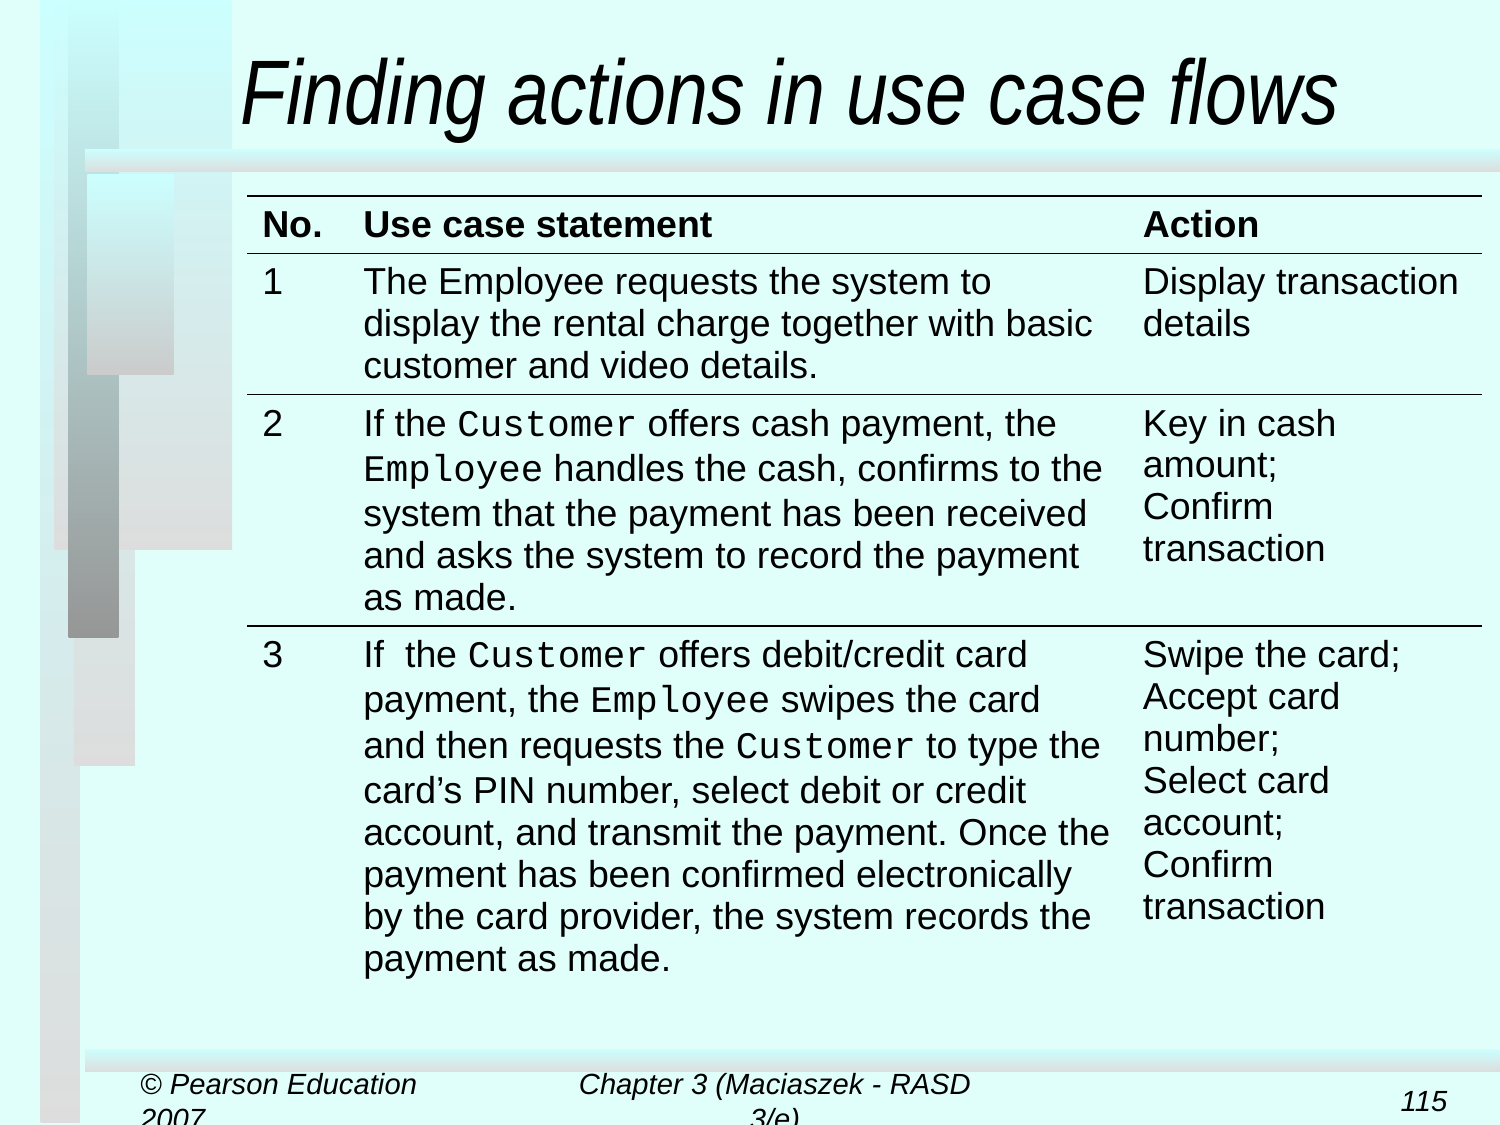

# Finding actions in use case flows
| No. | Use case statement | Action |
| --- | --- | --- |
| 1 | The Employee requests the system to display the rental charge together with basic customer and video details. | Display transaction details |
| 2 | If the Customer offers cash payment, the Employee handles the cash, confirms to the system that the payment has been received and asks the system to record the payment as made. | Key in cash amount; Confirm transaction |
| 3 | If the Customer offers debit/credit card payment, the Employee swipes the card and then requests the Customer to type the card’s PIN number, select debit or credit account, and transmit the payment. Once the payment has been confirmed electronically by the card provider, the system records the payment as made. | Swipe the card; Accept card number; Select card account; Confirm transaction |
© Pearson Education 2007
Chapter 3 (Maciaszek - RASD 3/e)
115